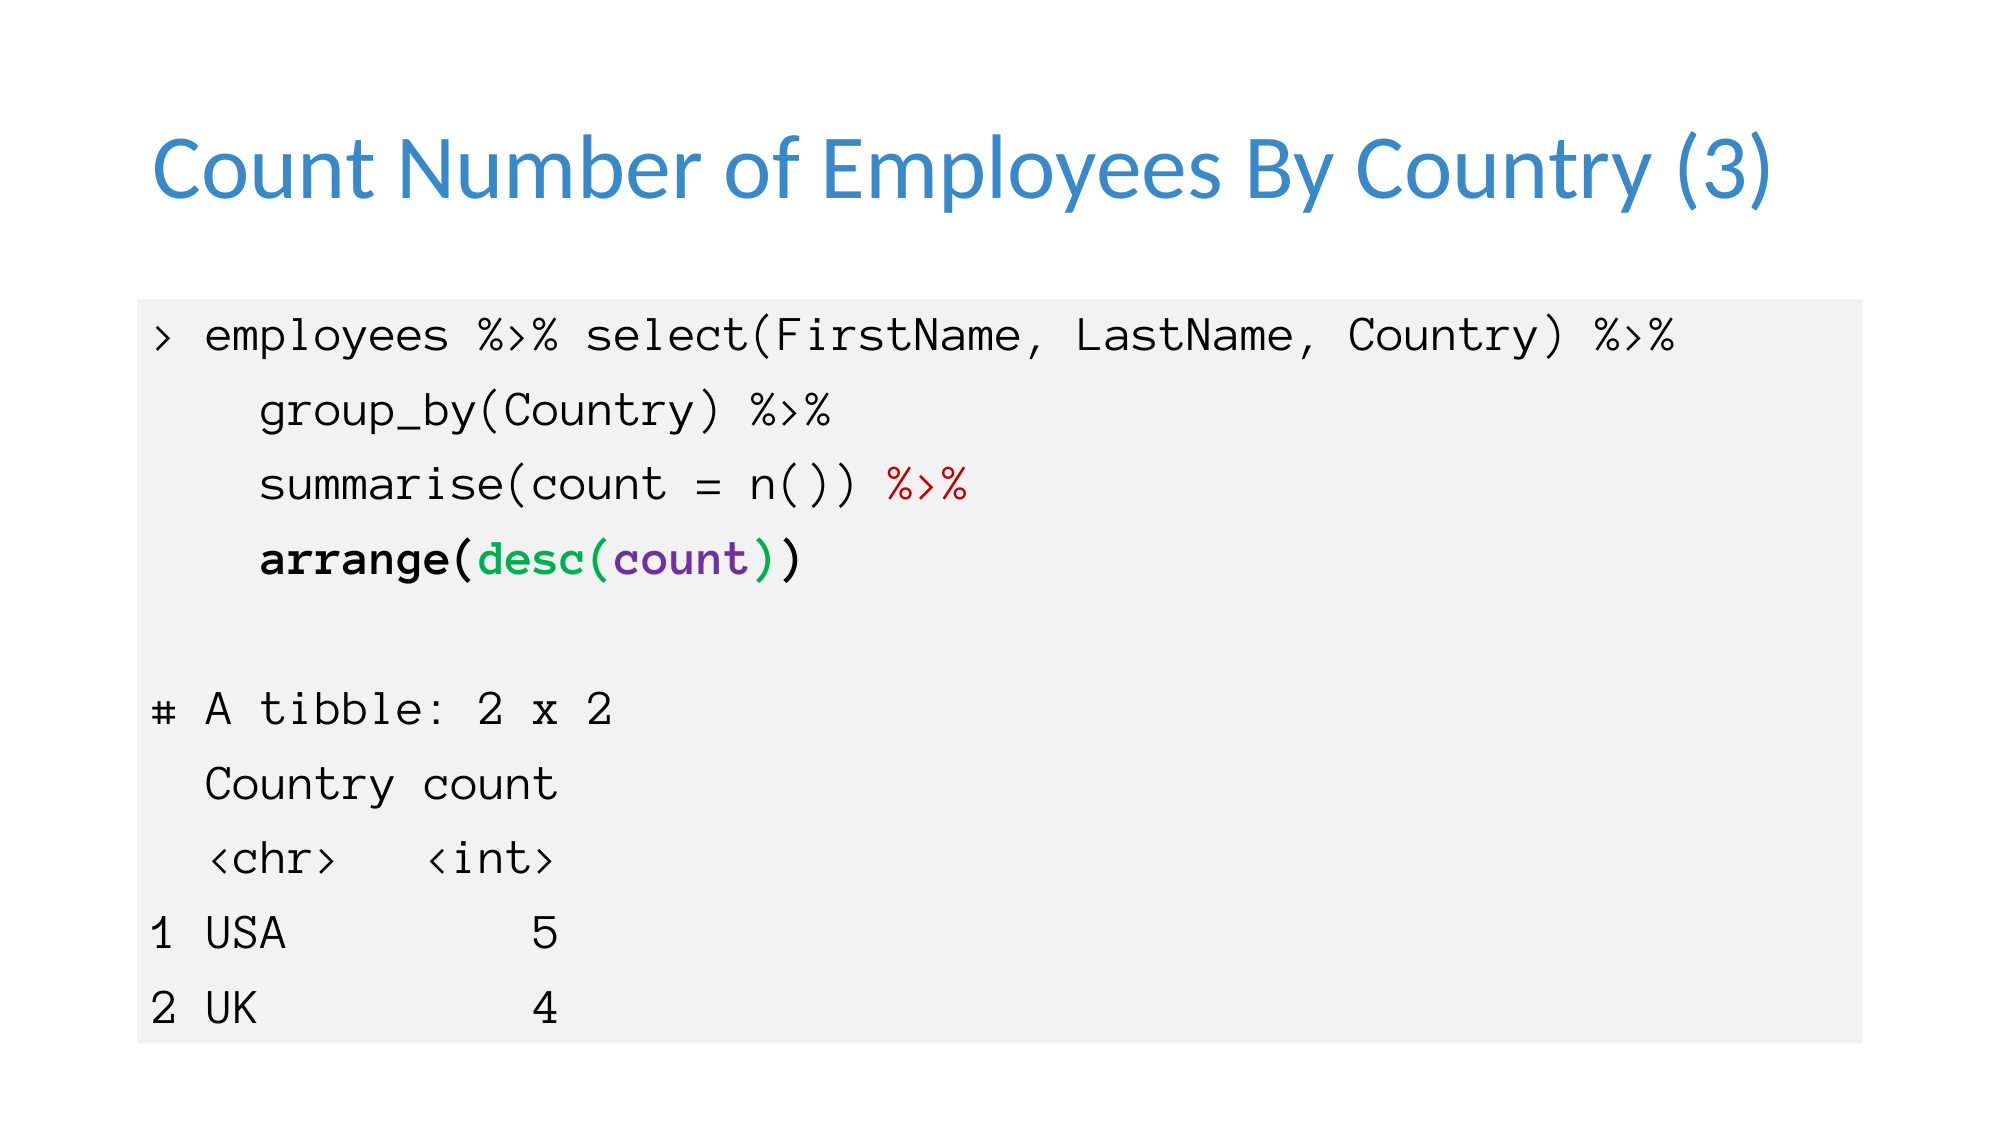

# Count Number of Employees By Country (3)
> employees %>% select(FirstName, LastName, Country) %>%
    group_by(Country) %>%
    summarise(count = n()) %>%
    arrange(desc(count))

# A tibble: 2 x 2
  Country count
  <chr>   <int>
1 USA         5
2 UK          4